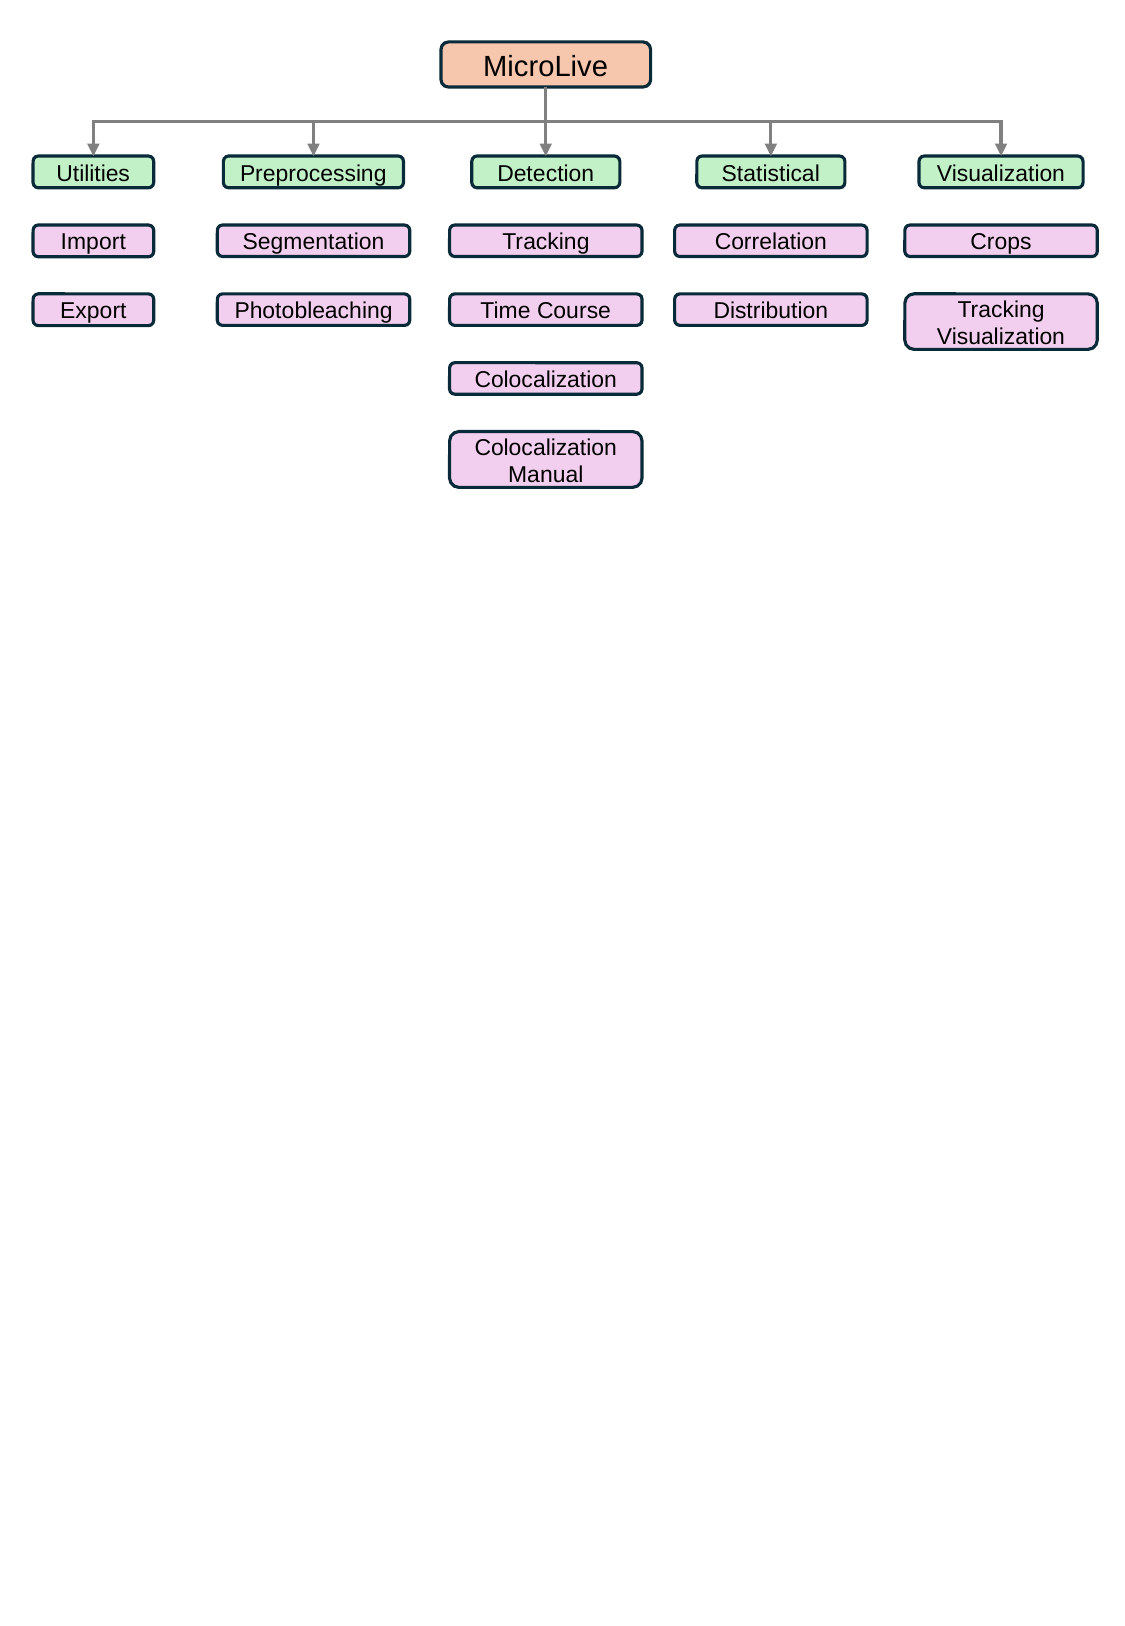

MicroLive
Utilities
Preprocessing
Detection
Statistical
Visualization
Import
Segmentation
Tracking
Correlation
Crops
Tracking Visualization
Export
Photobleaching
Time Course
Distribution
Colocalization
Colocalization
Manual